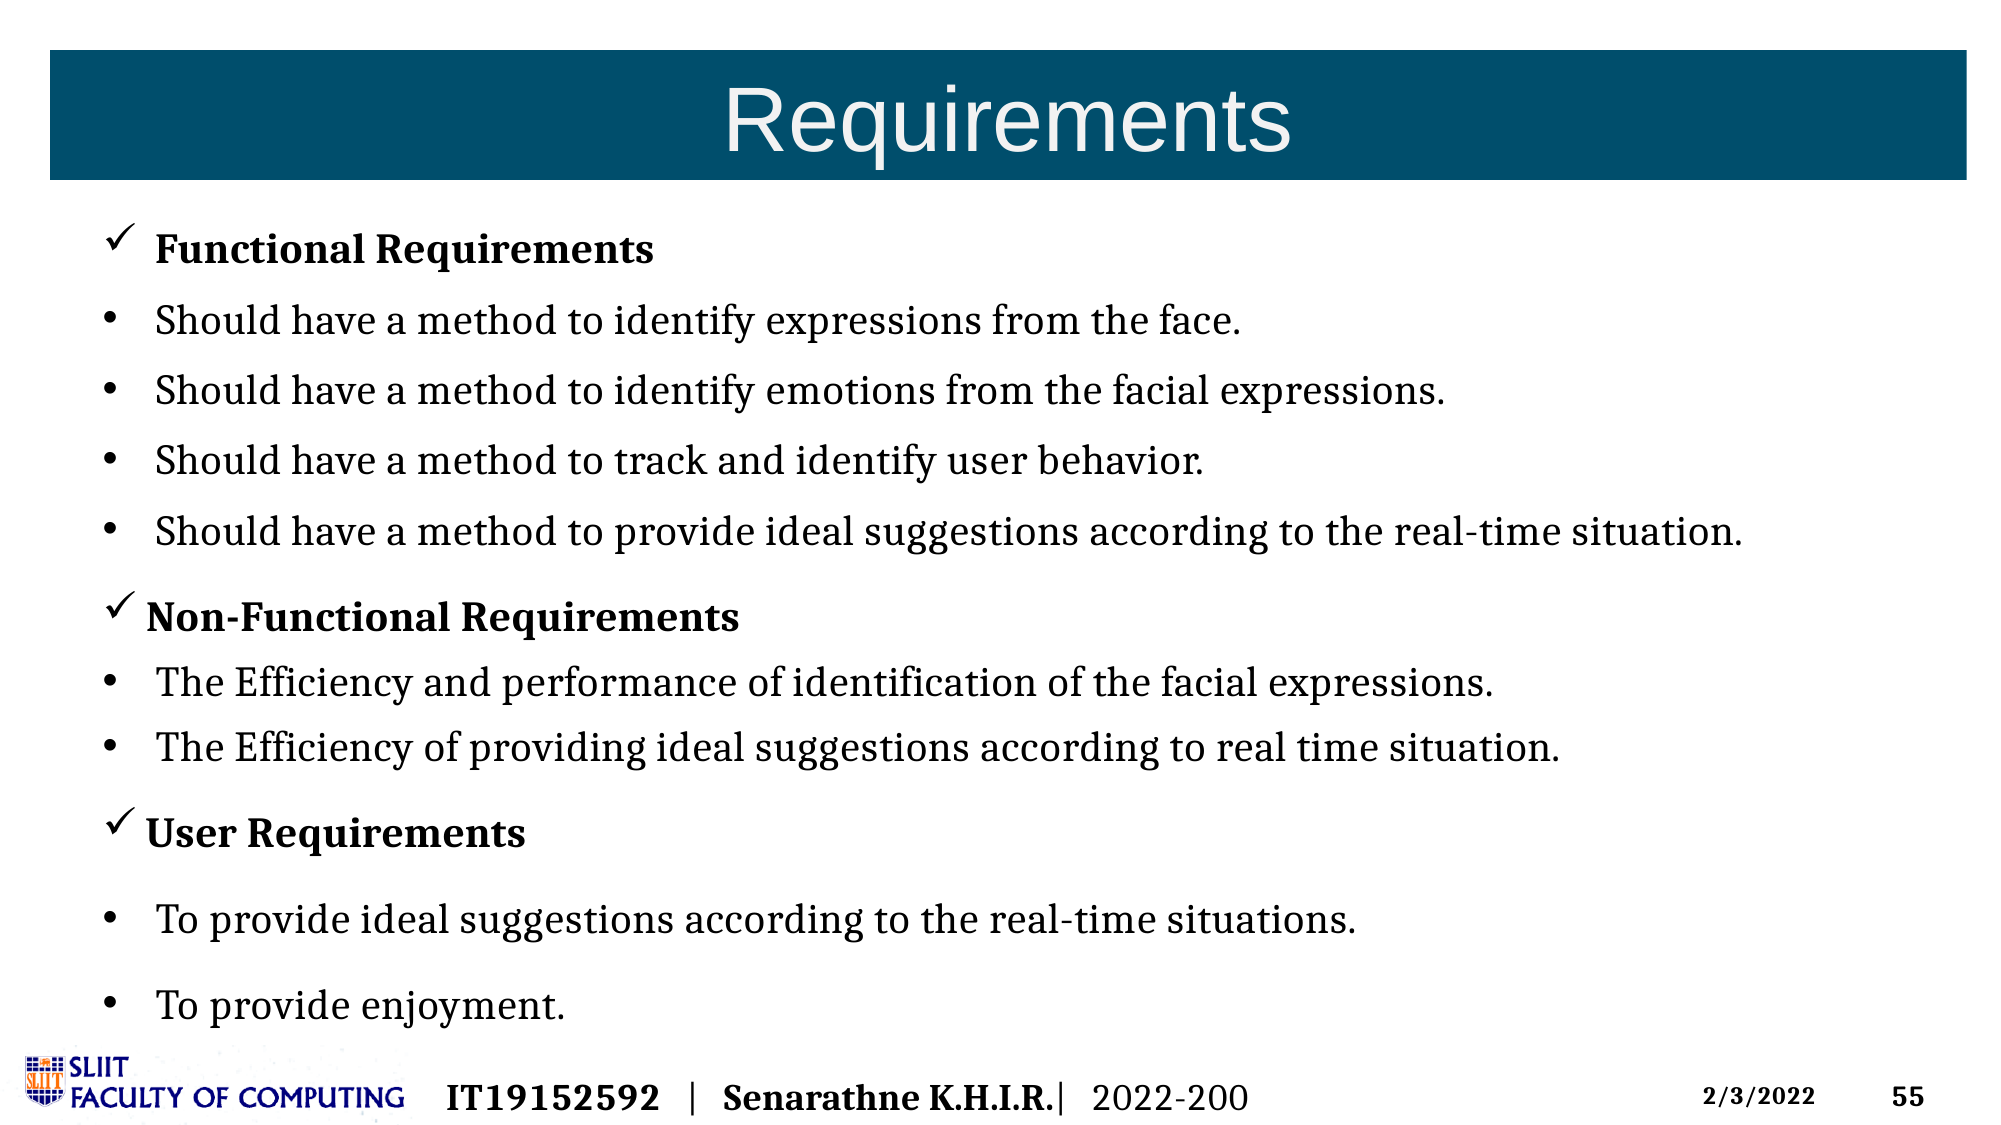

# Requirements
Functional Requirements
Should have a method to identify expressions from the face.
Should have a method to identify emotions from the facial expressions.
Should have a method to track and identify user behavior.
Should have a method to provide ideal suggestions according to the real-time situation.
Non-Functional Requirements
The Efficiency and performance of identification of the facial expressions.
The Efficiency of providing ideal suggestions according to real time situation.
User Requirements
To provide ideal suggestions according to the real-time situations.
To provide enjoyment.

IT19152592   |   Senarathne K.H.I.R.|   2022-200